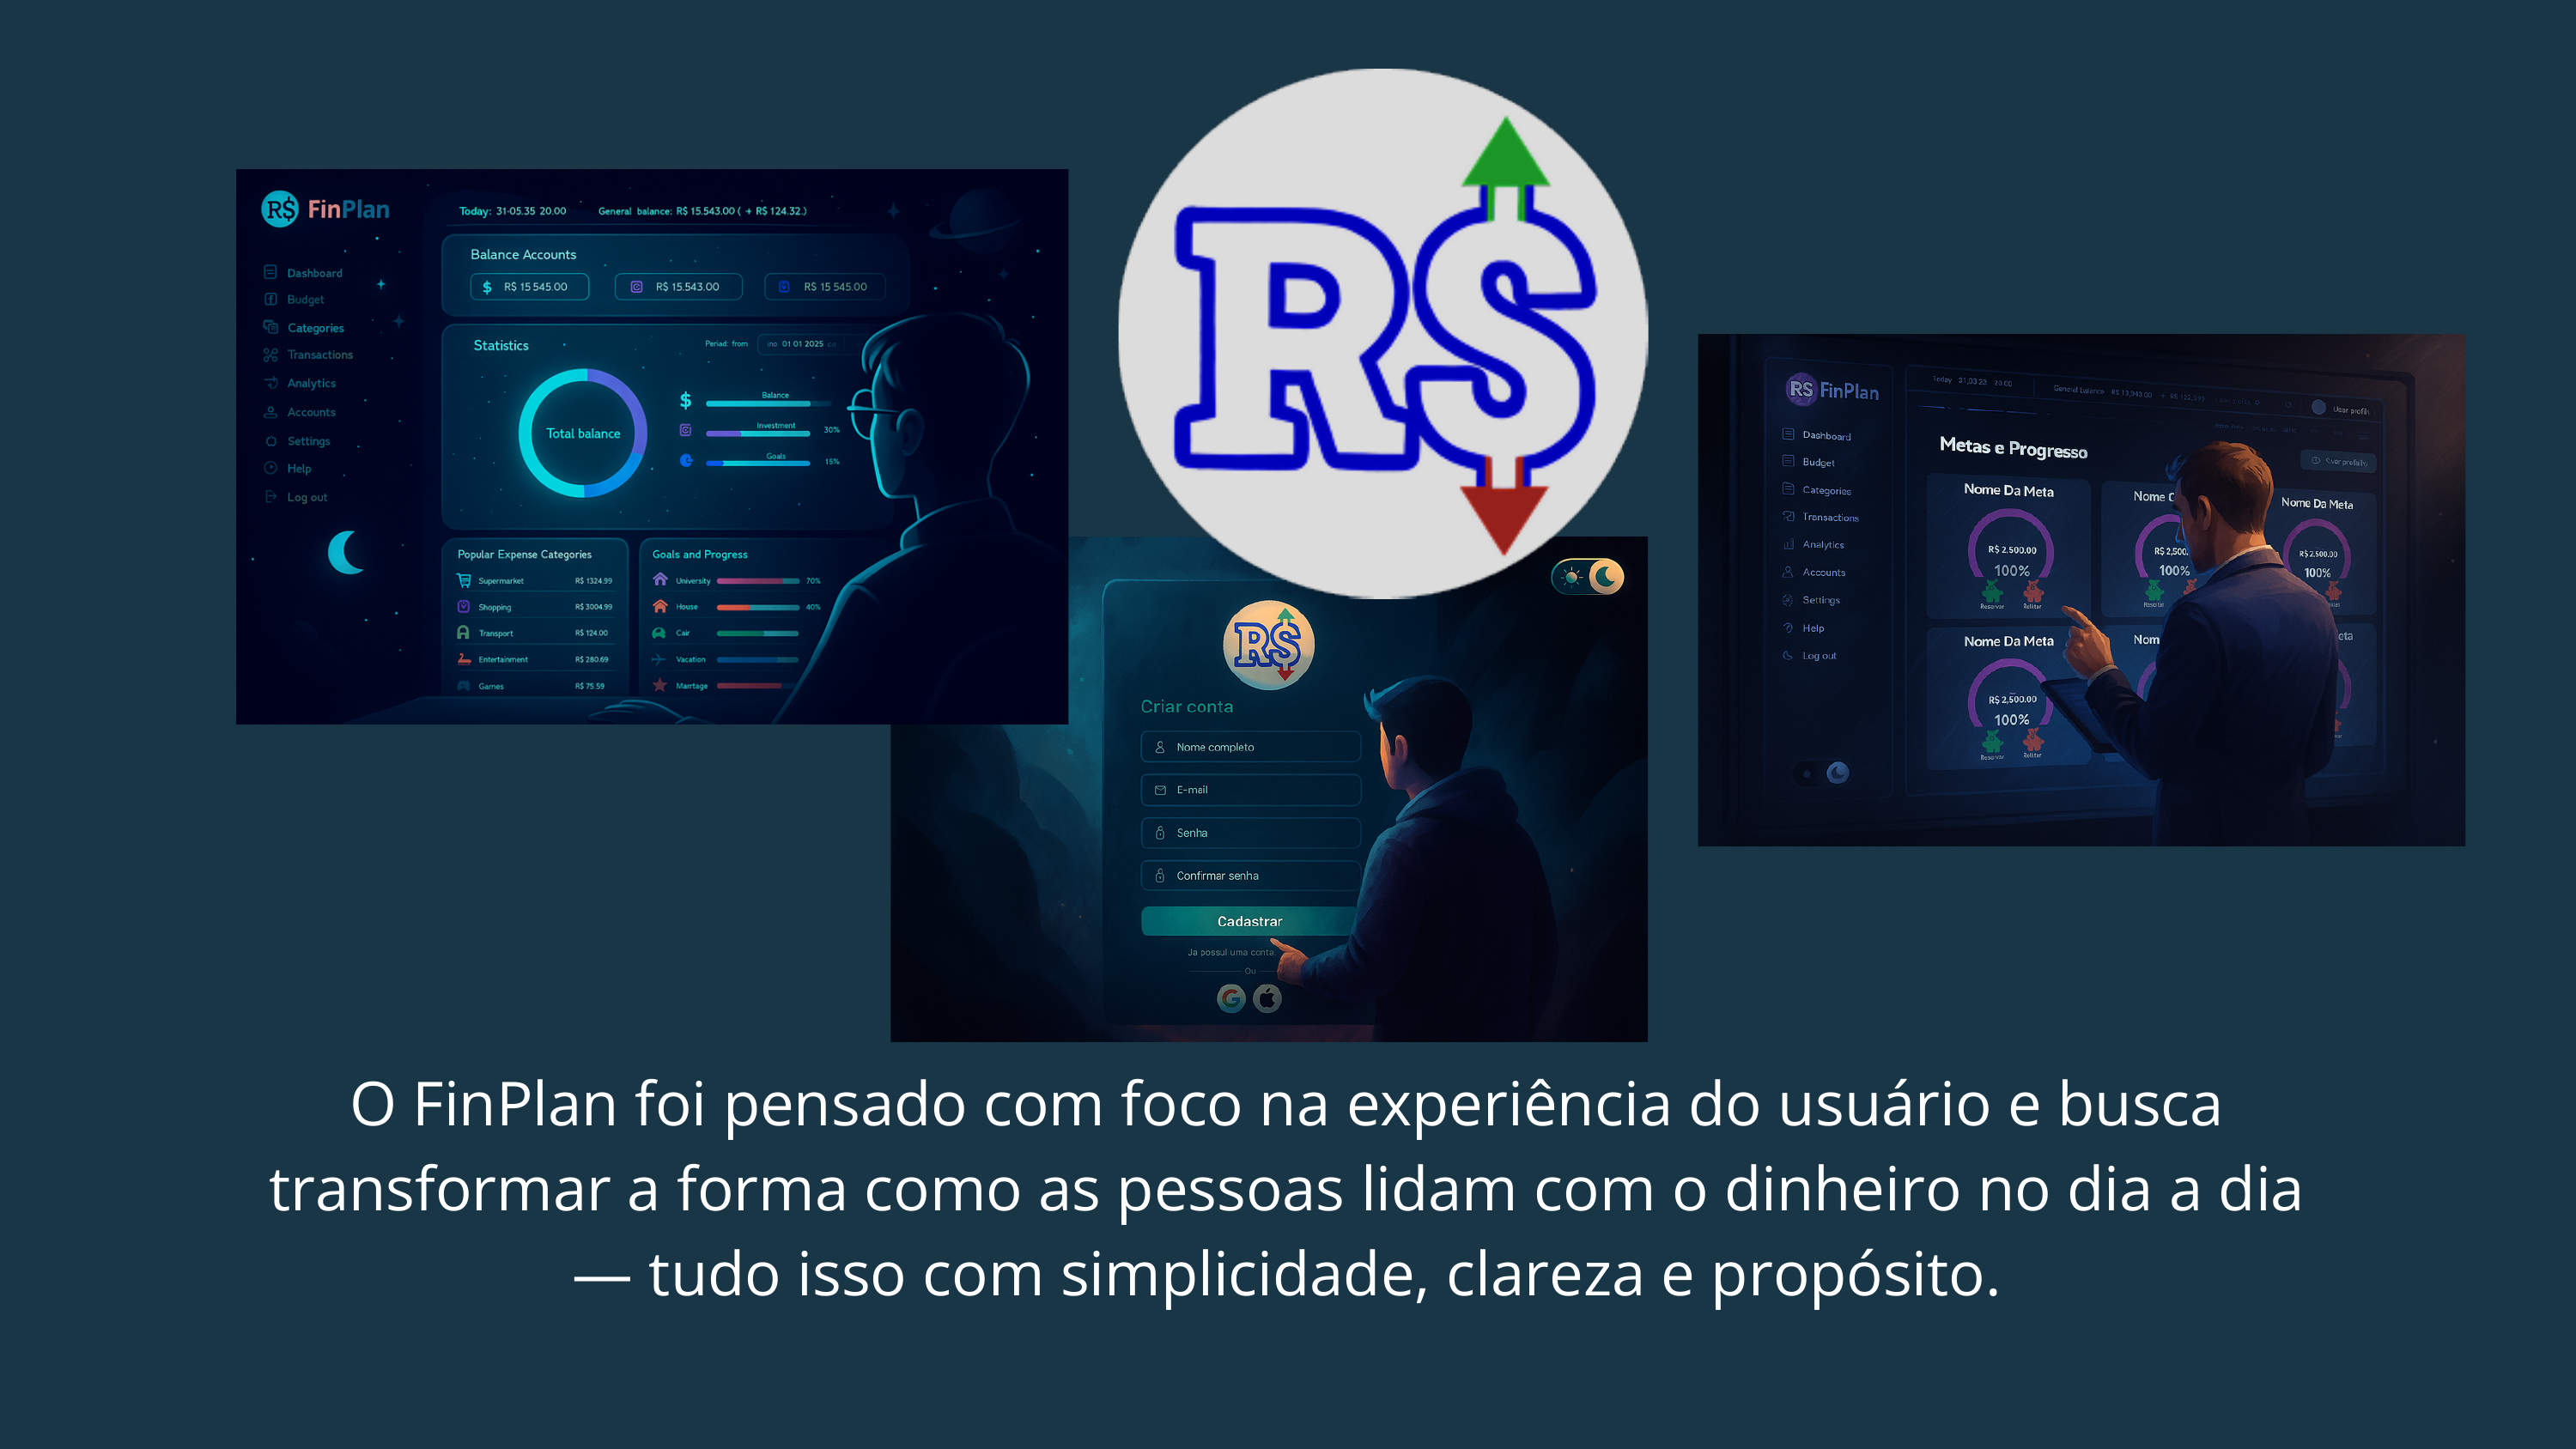

O FinPlan foi pensado com foco na experiência do usuário e busca transformar a forma como as pessoas lidam com o dinheiro no dia a dia — tudo isso com simplicidade, clareza e propósito.